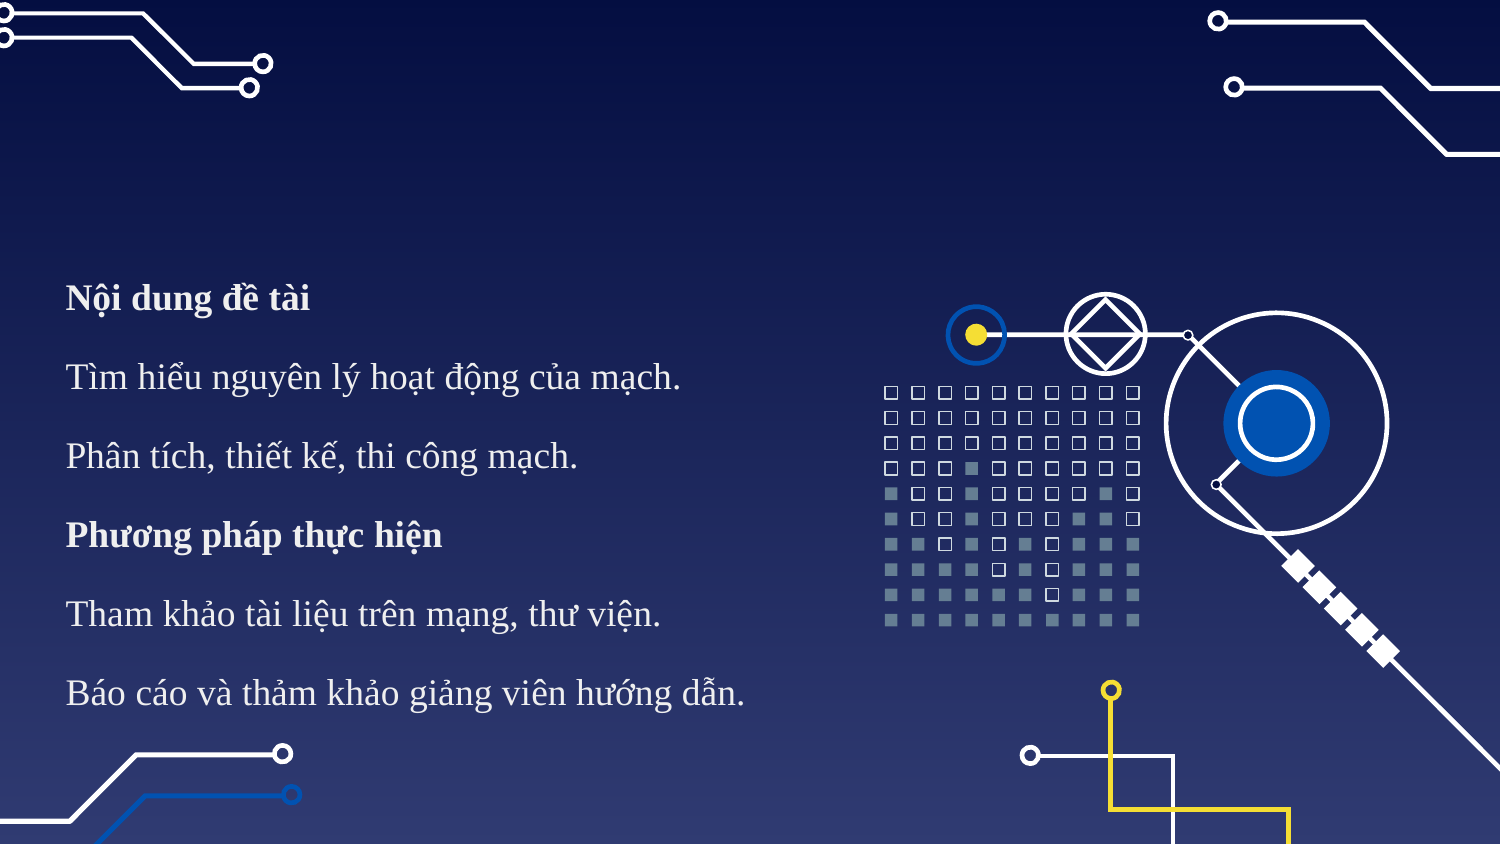

Nội dung đề tài
Tìm hiểu nguyên lý hoạt động của mạch.
Phân tích, thiết kế, thi công mạch.
Phương pháp thực hiện
Tham khảo tài liệu trên mạng, thư viện.
Báo cáo và thảm khảo giảng viên hướng dẫn.